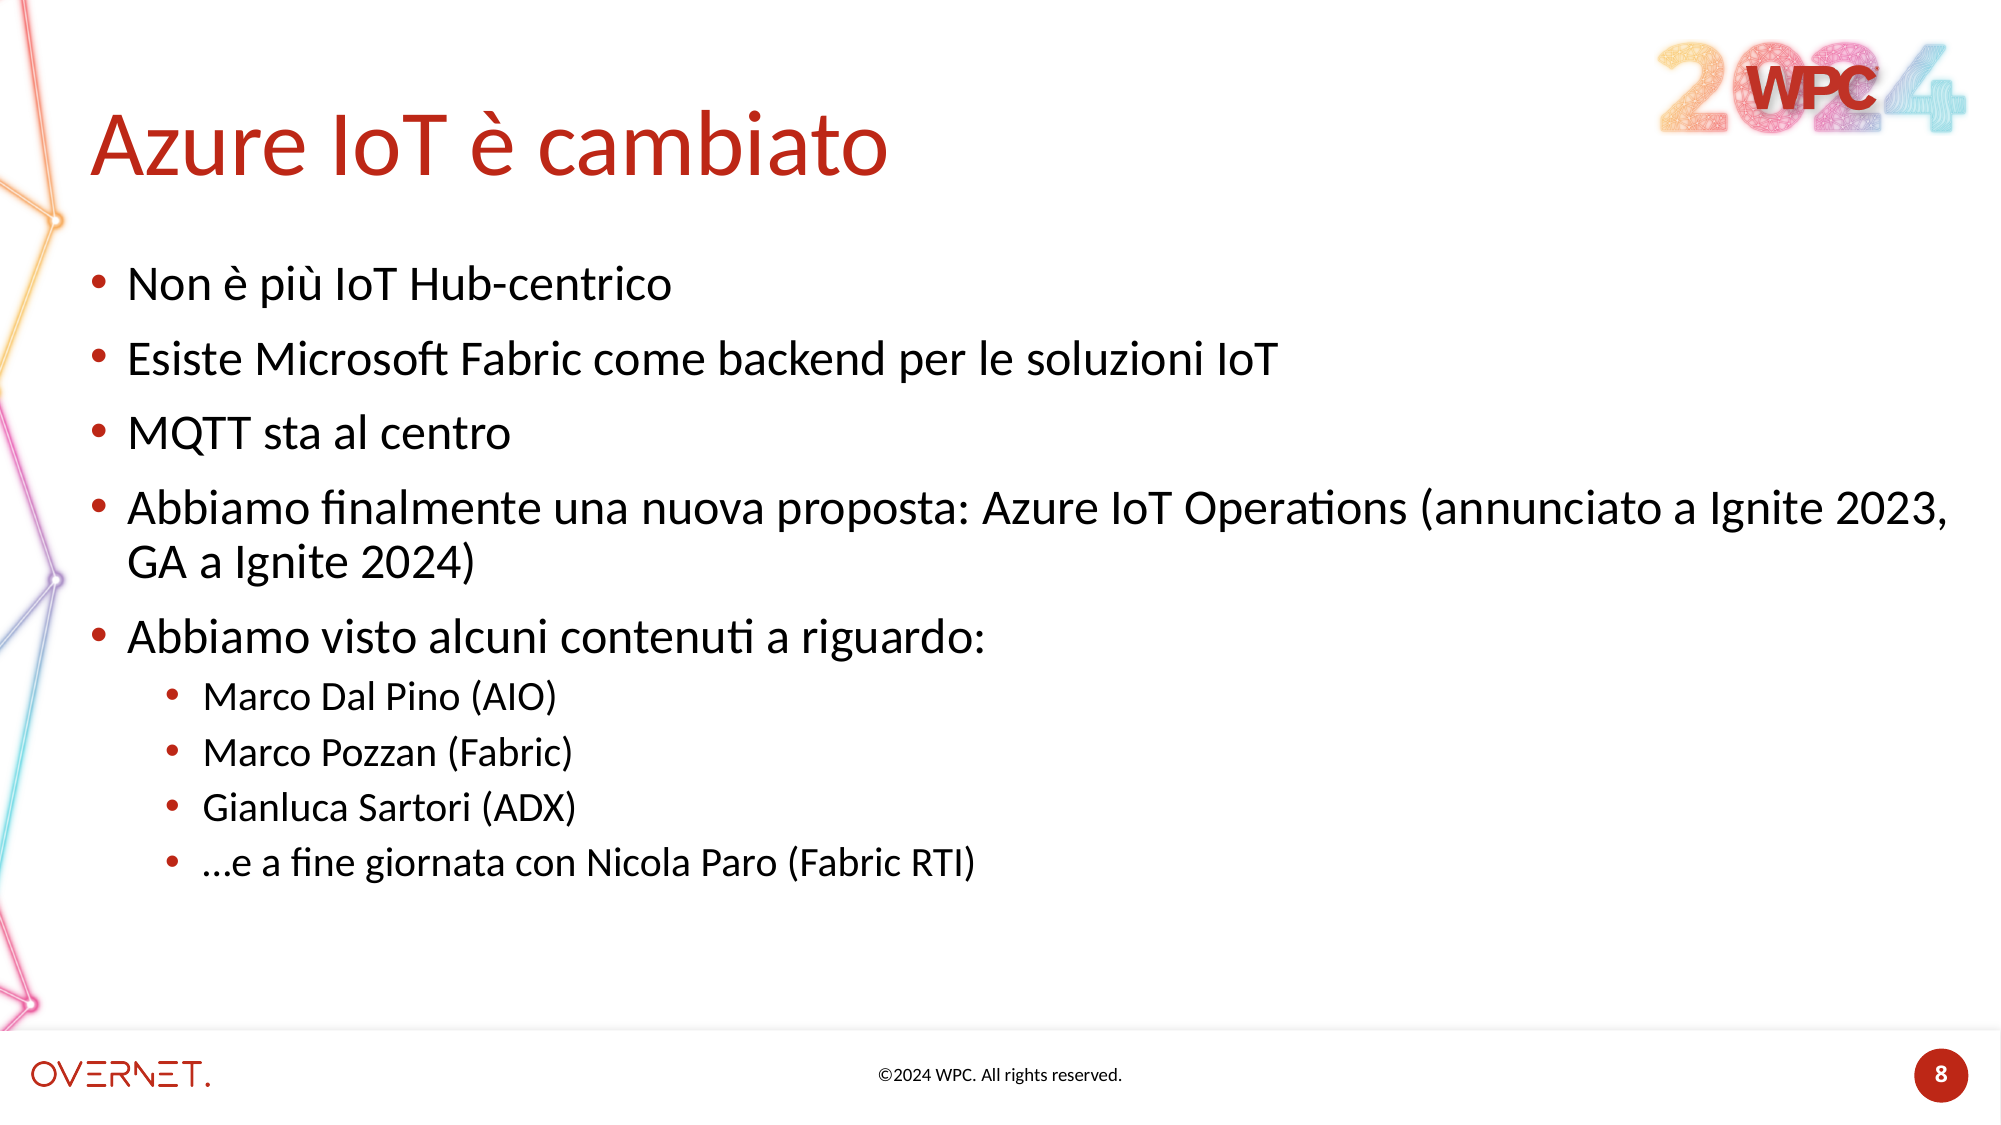

# Azure IoT è cambiato
Non è più IoT Hub-centrico
Esiste Microsoft Fabric come backend per le soluzioni IoT
MQTT sta al centro
Abbiamo finalmente una nuova proposta: Azure IoT Operations (annunciato a Ignite 2023, GA a Ignite 2024)
Abbiamo visto alcuni contenuti a riguardo:
Marco Dal Pino (AIO)
Marco Pozzan (Fabric)
Gianluca Sartori (ADX)
…e a fine giornata con Nicola Paro (Fabric RTI)